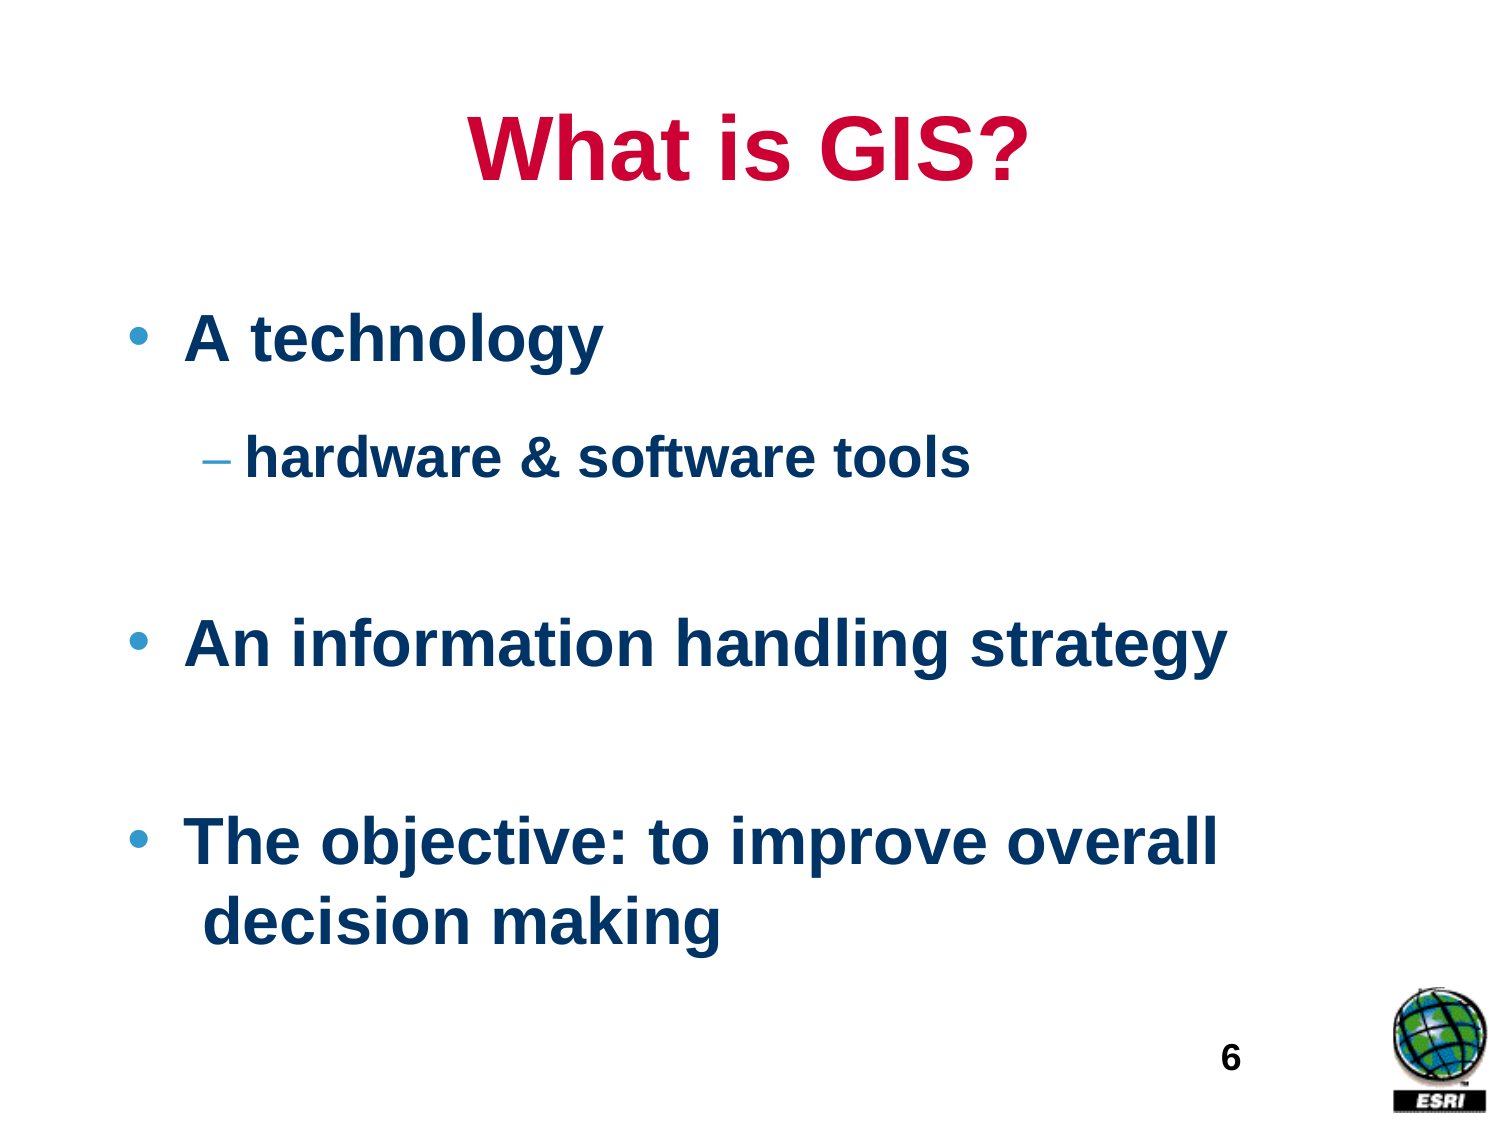

# What is GIS?
A technology
– hardware & software tools

An information handling strategy

The objective: to improve overall  decision making

6